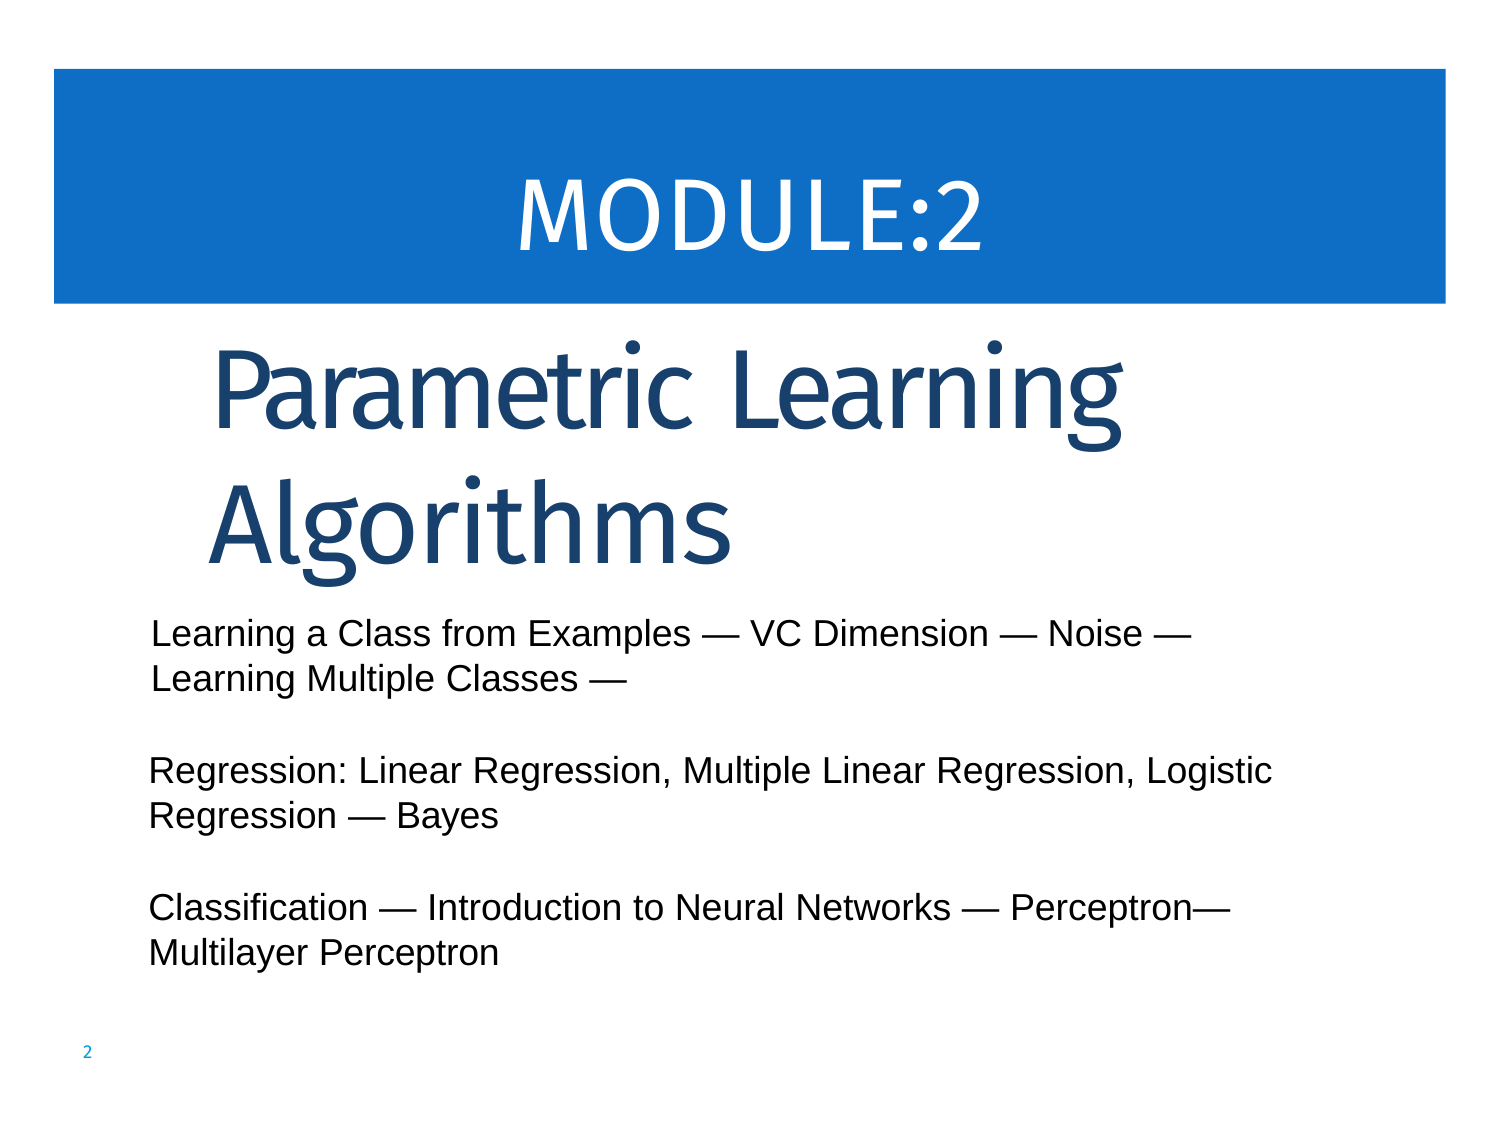

# MODULE:2
Parametric Learning Algorithms
Learning a Class from Examples — VC Dimension — Noise — Learning Multiple Classes —

Regression: Linear Regression, Multiple Linear Regression, Logistic Regression — Bayes

Classification — Introduction to Neural Networks — Perceptron— Multilayer Perceptron
2